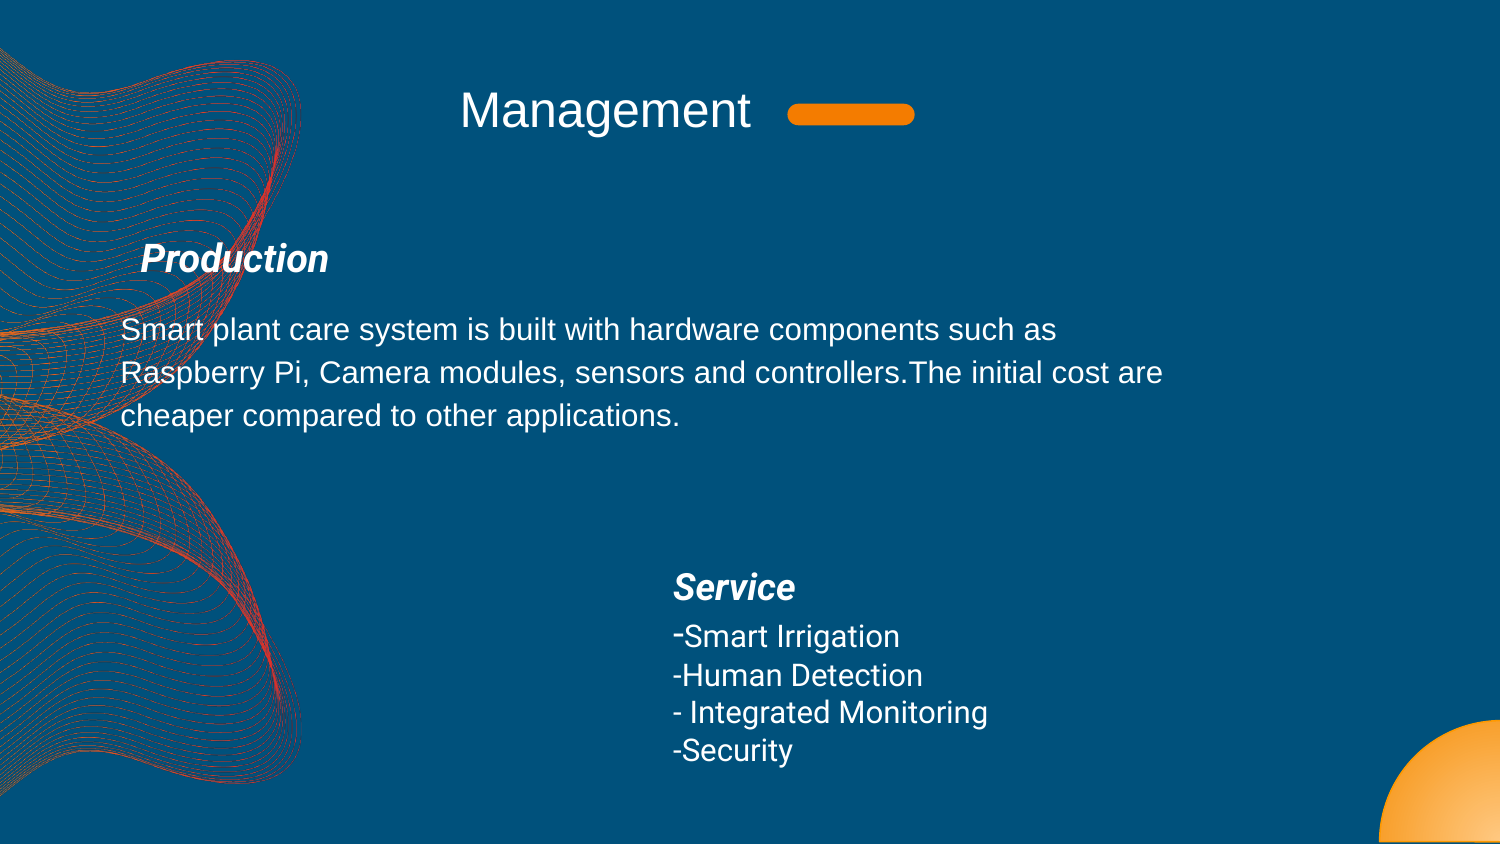

# Management
Production

Smart plant care system is built with hardware components such as Raspberry Pi, Camera modules, sensors and controllers.The initial cost are cheaper compared to other applications.

Service
-Smart Irrigation
-Human Detection
- Integrated Monitoring
-Security